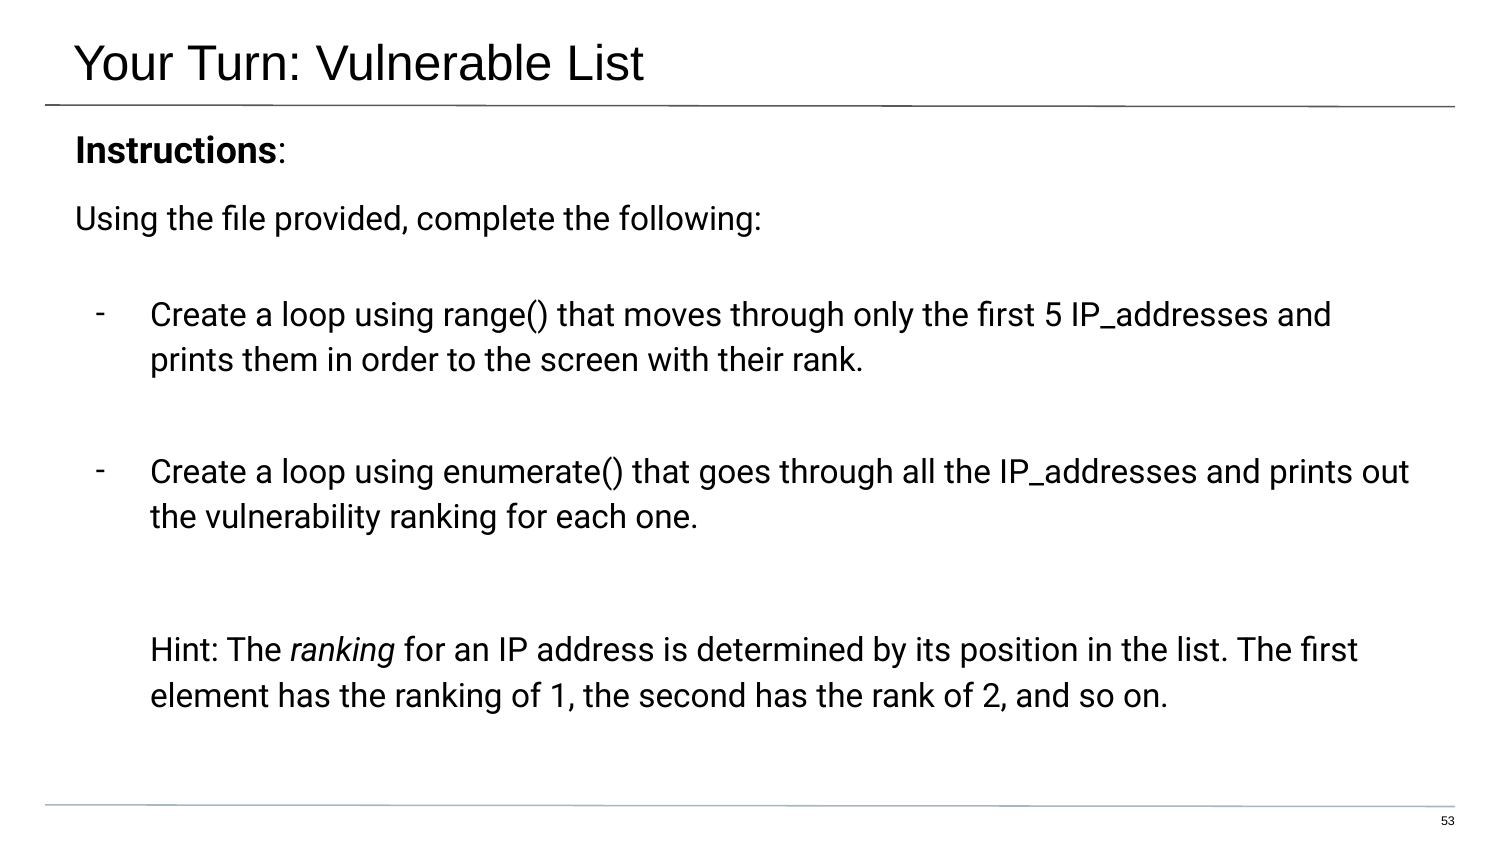

# Your Turn: Vulnerable List
Instructions:
Using the file provided, complete the following:
Create a loop using range() that moves through only the first 5 IP_addresses and prints them in order to the screen with their rank.

Create a loop using enumerate() that goes through all the IP_addresses and prints out the vulnerability ranking for each one.

Hint: The ranking for an IP address is determined by its position in the list. The first element has the ranking of 1, the second has the rank of 2, and so on.

53